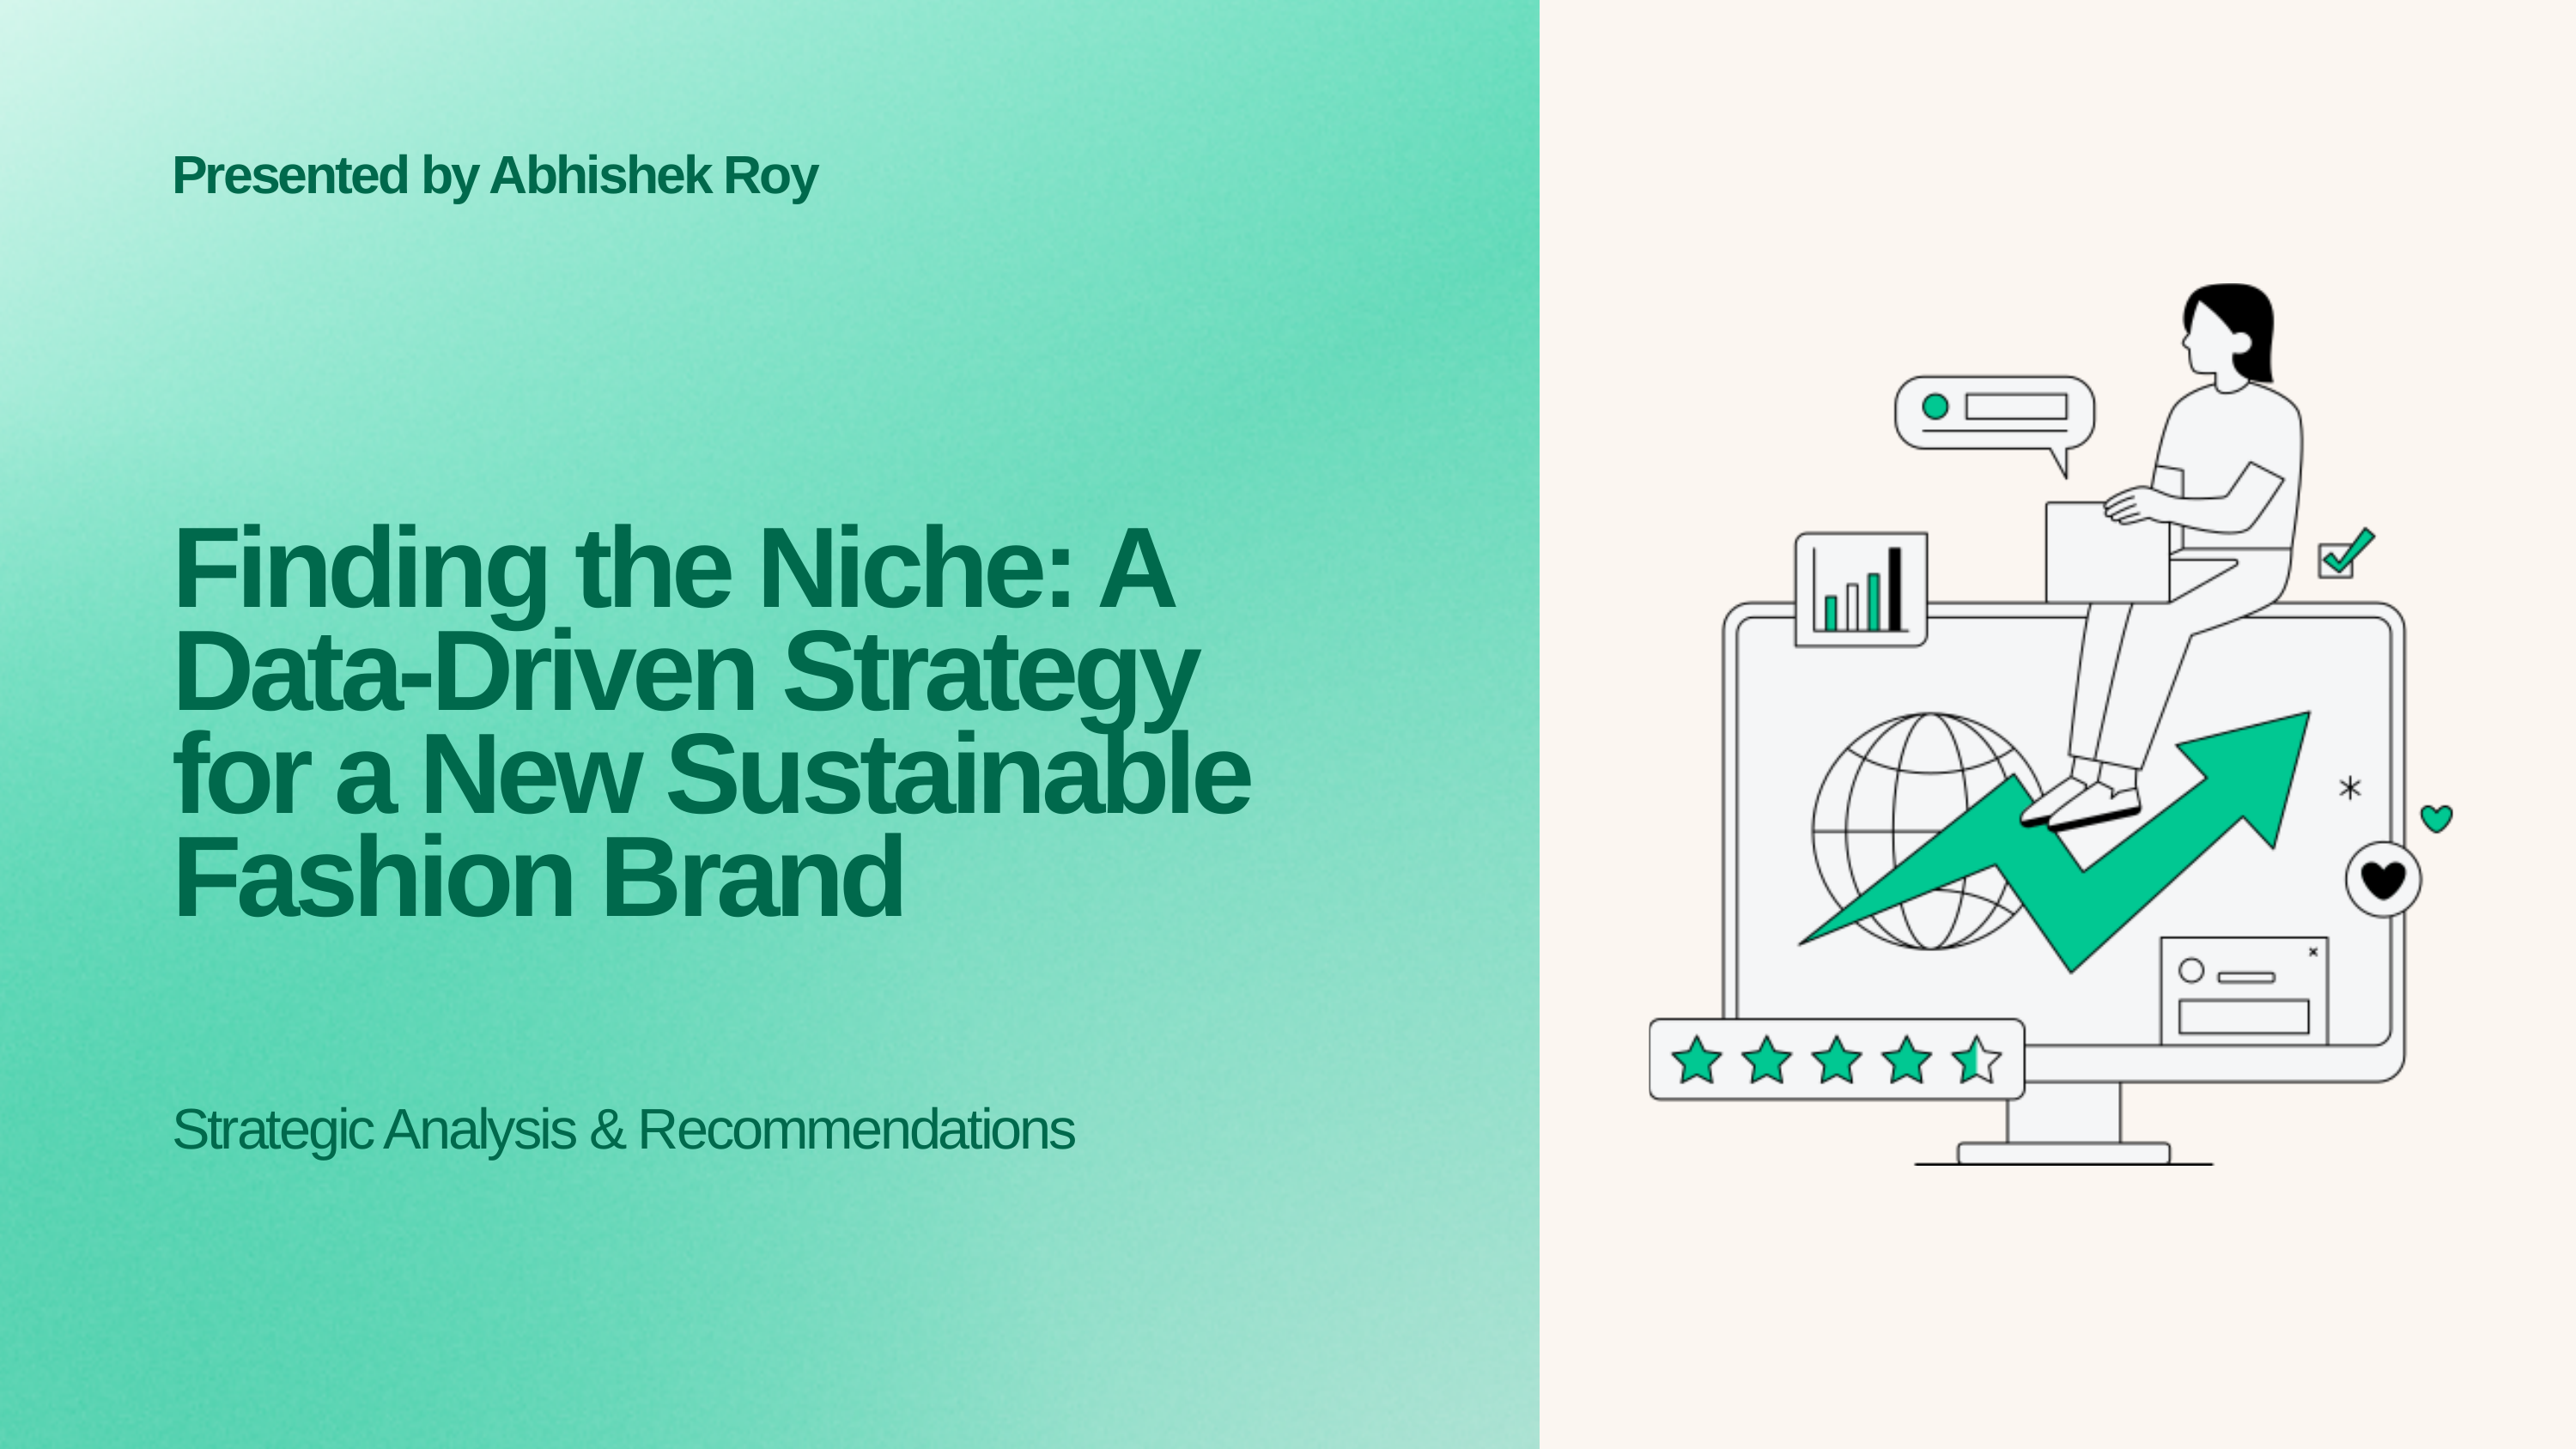

Presented by Abhishek Roy

Finding the Niche: A Data-Driven Strategy for a New Sustainable Fashion Brand
Strategic Analysis & Recommendations